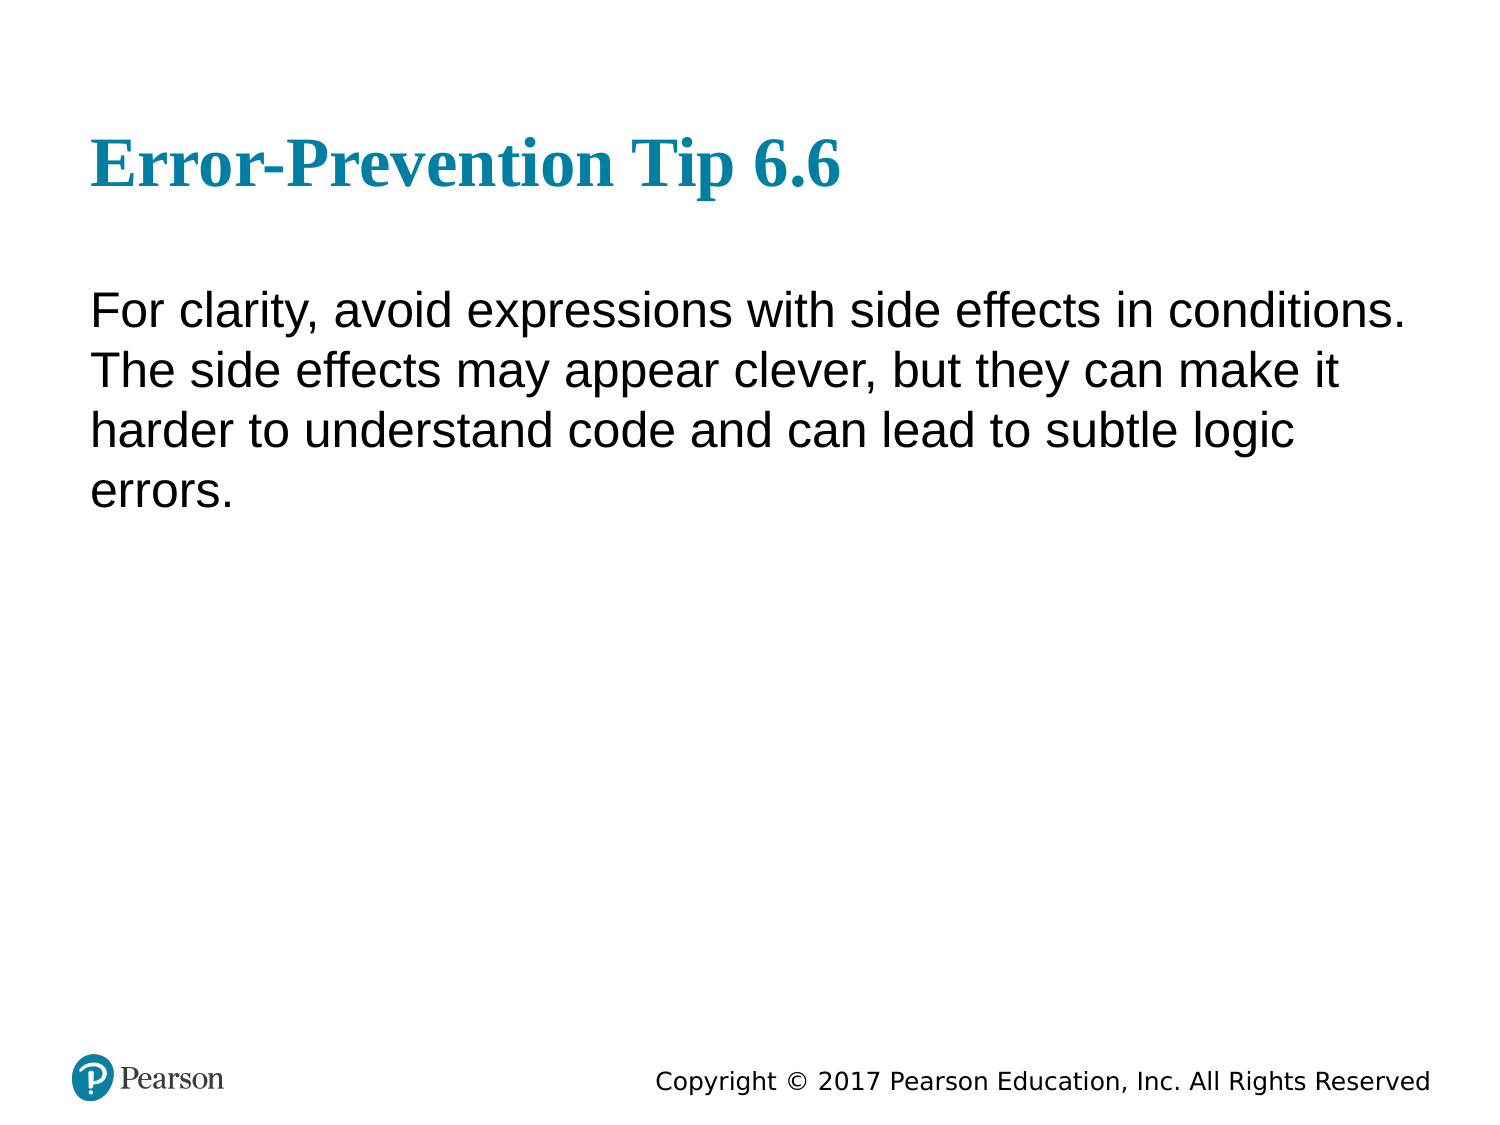

# Error-Prevention Tip 6.6
For clarity, avoid expressions with side effects in conditions. The side effects may appear clever, but they can make it harder to understand code and can lead to subtle logic errors.